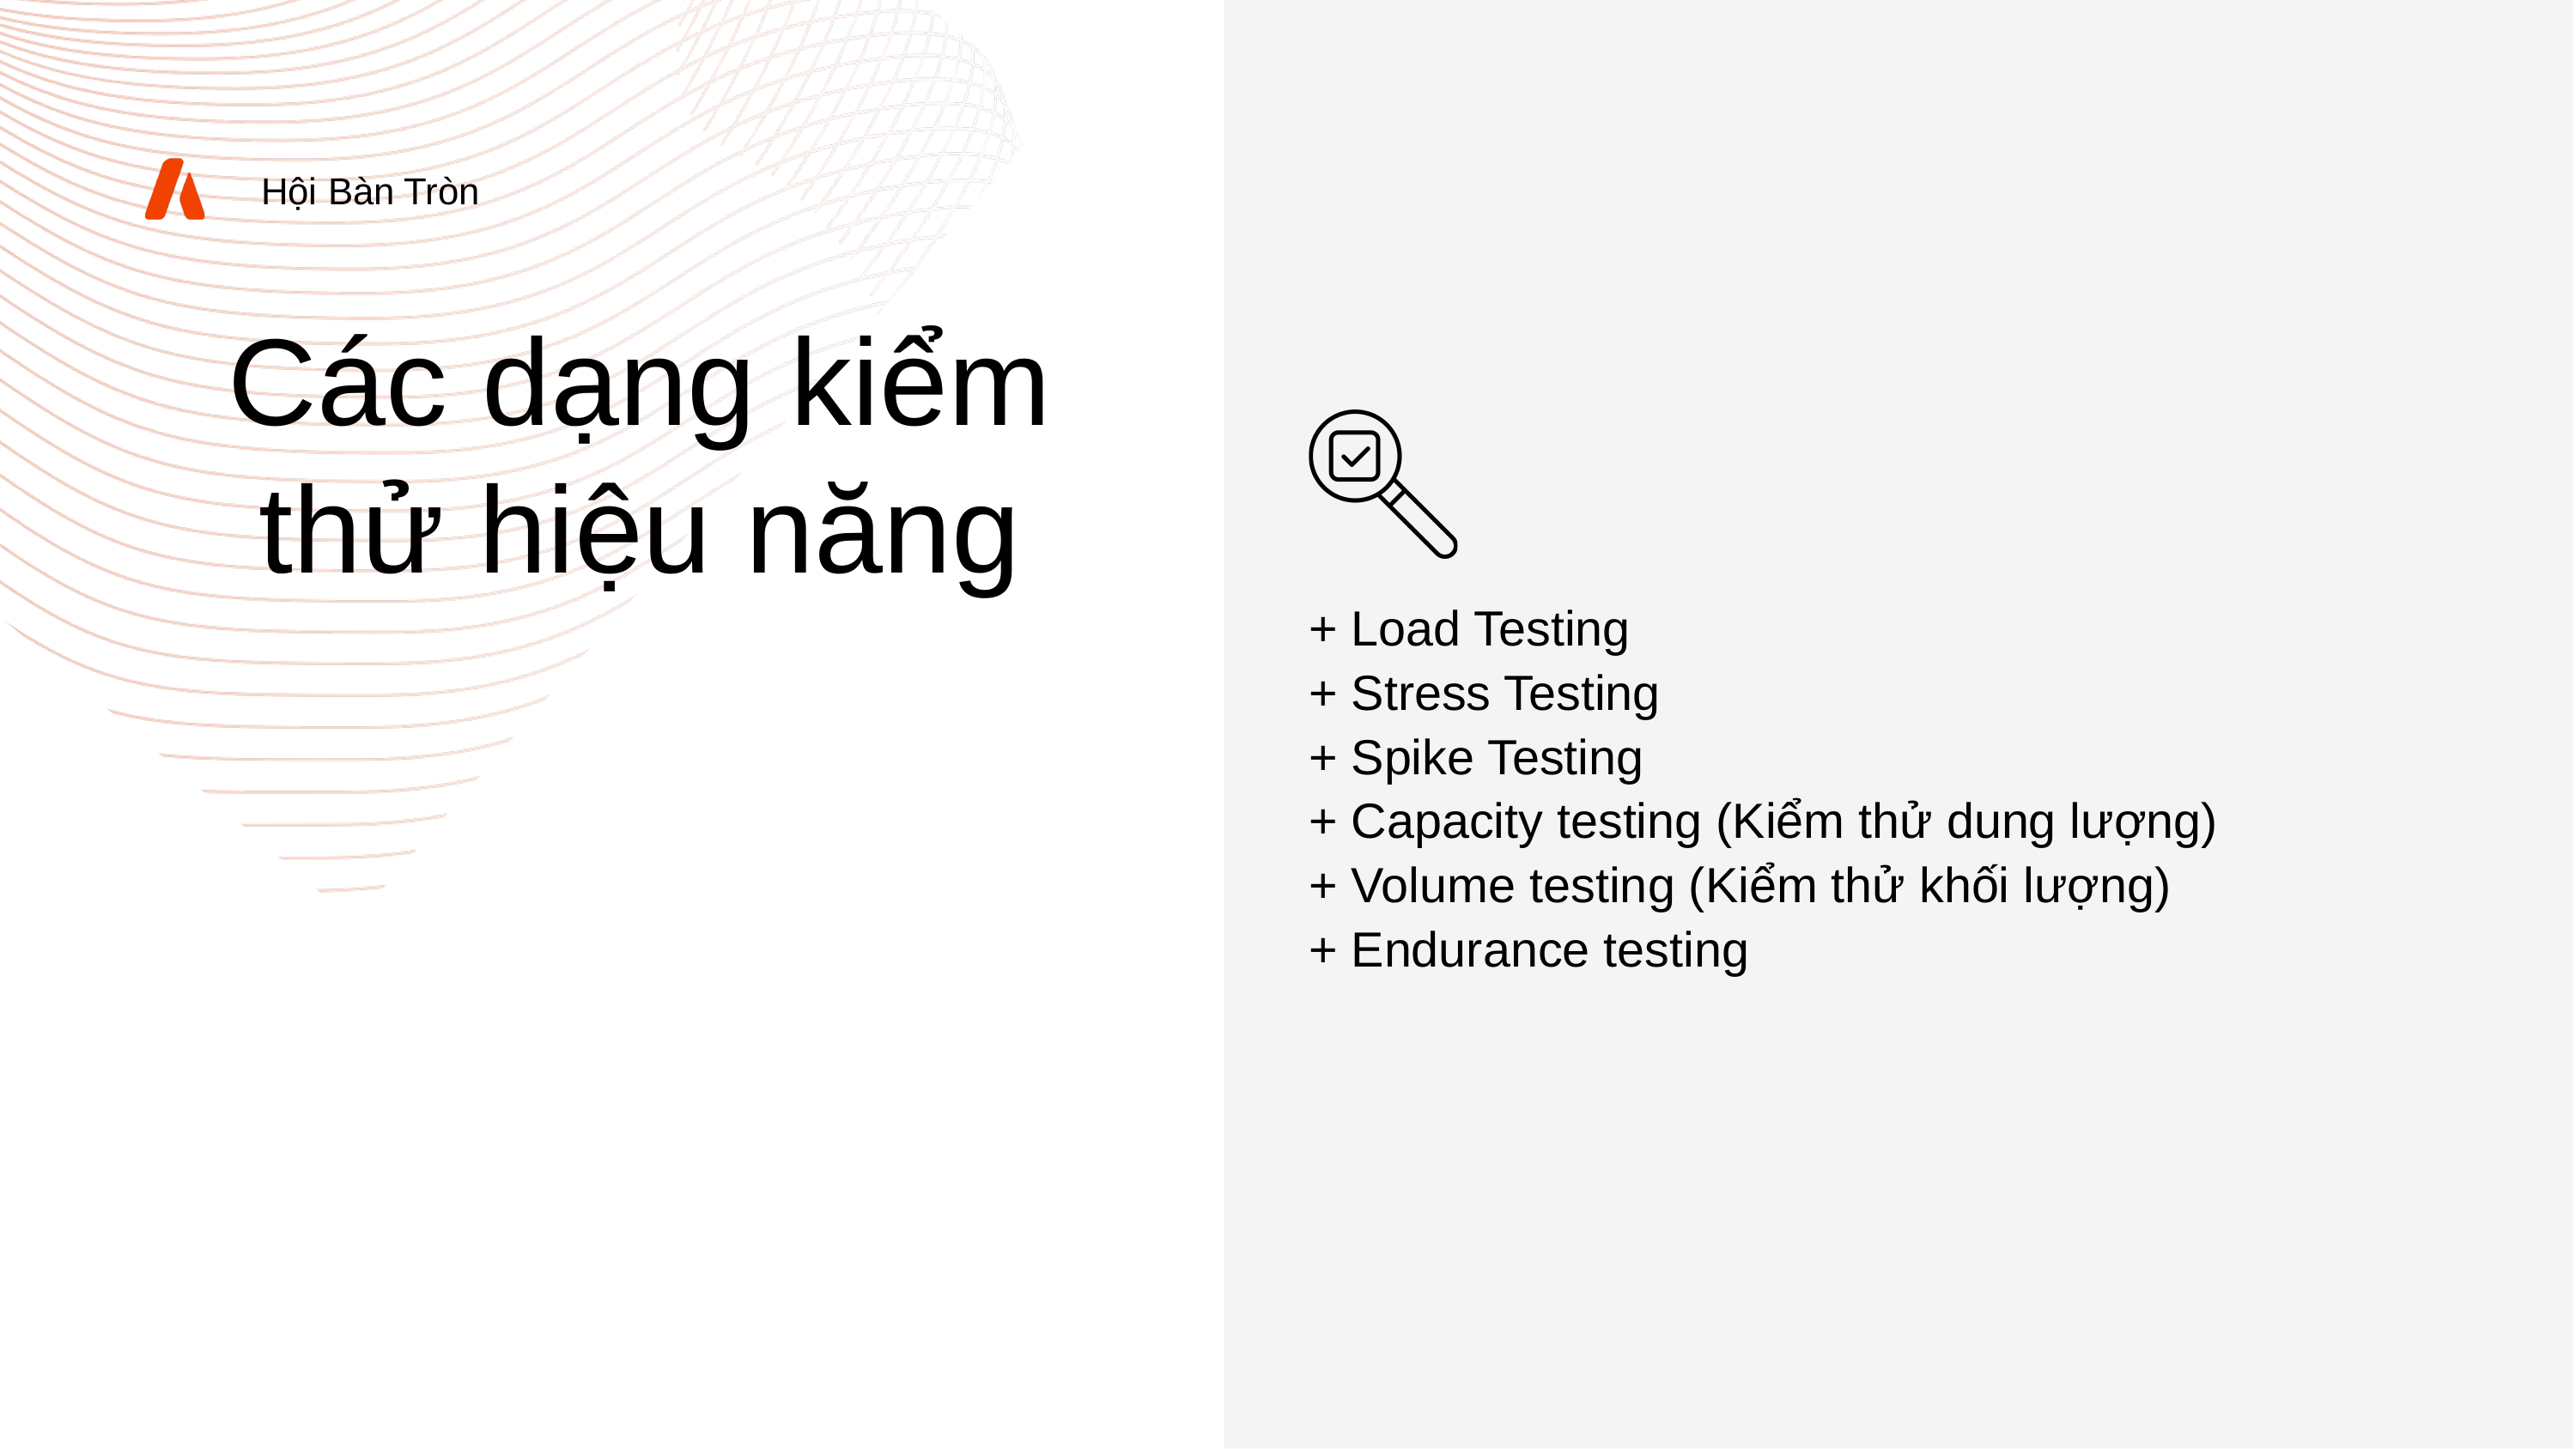

Hội Bàn Tròn
Các dạng kiểm thử hiệu năng

+ Load Testing
+ Stress Testing
+ Spike Testing
+ Capacity testing (Kiểm thử dung lượng)
+ Volume testing (Kiểm thử khối lượng)
+ Endurance testing